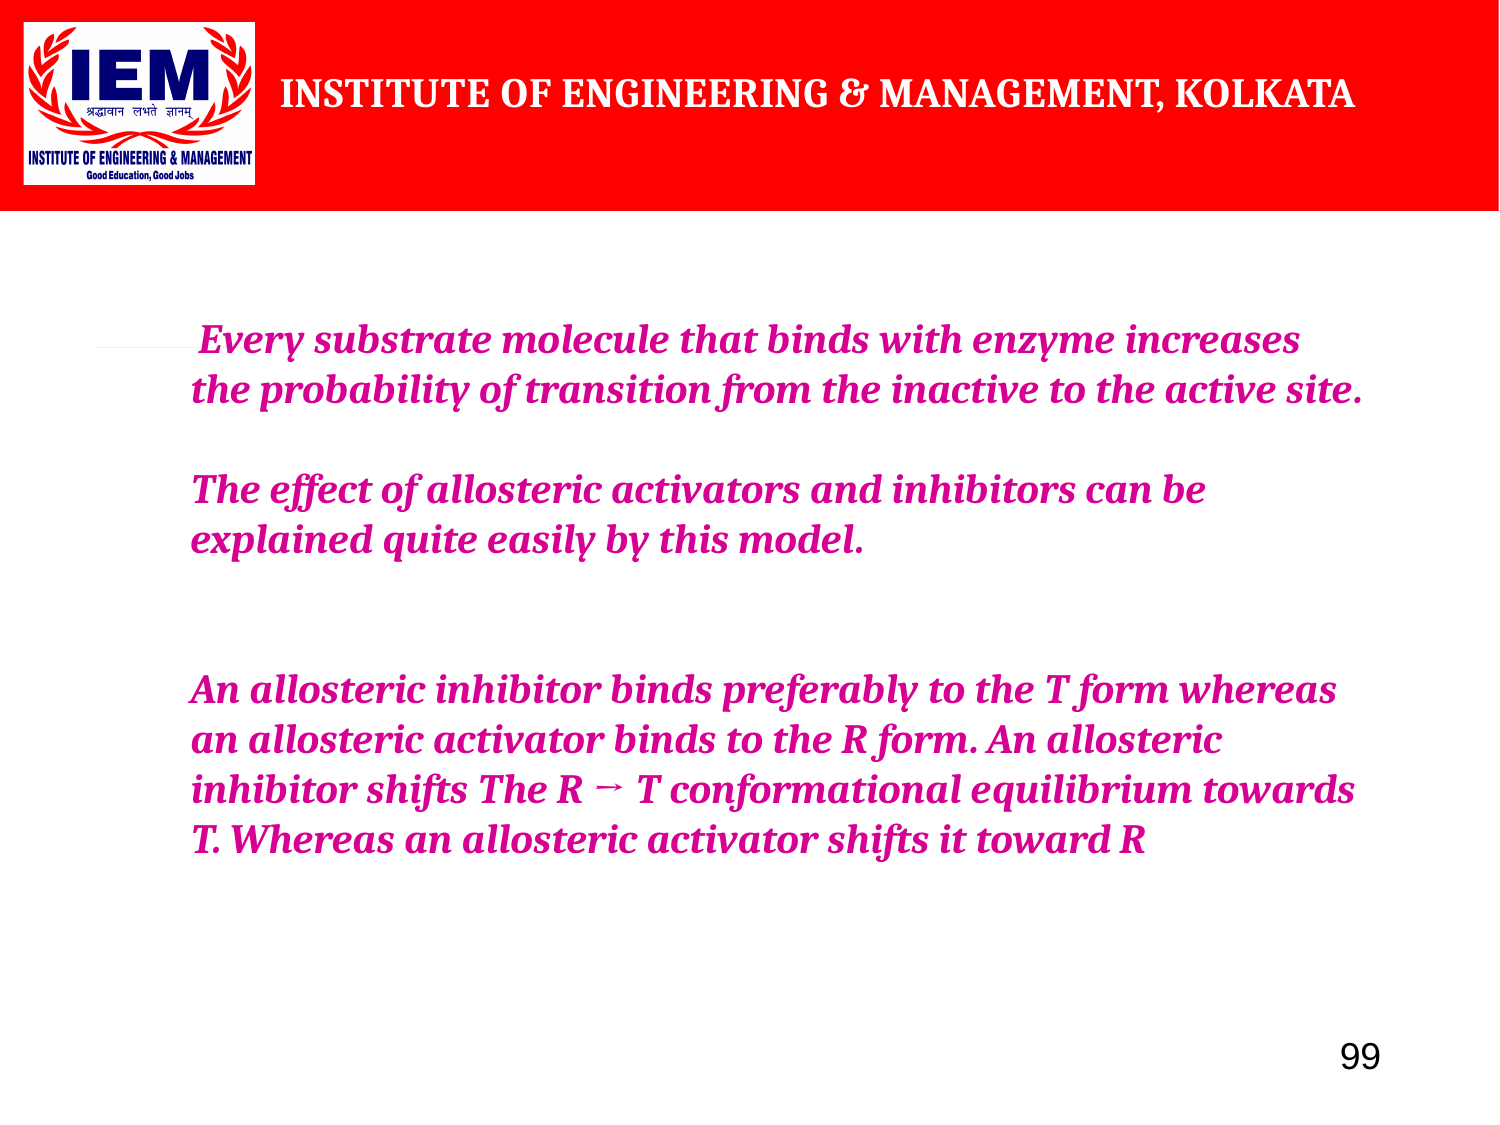

Every substrate molecule that binds with enzyme increases the probability of transition from the inactive to the active site.

The effect of allosteric activators and inhibitors can be explained quite easily by this model.

An allosteric inhibitor binds preferably to the T form whereas an allosteric activator binds to the R form. An allosteric inhibitor shifts The R → T conformational equilibrium towards T. Whereas an allosteric activator shifts it toward R